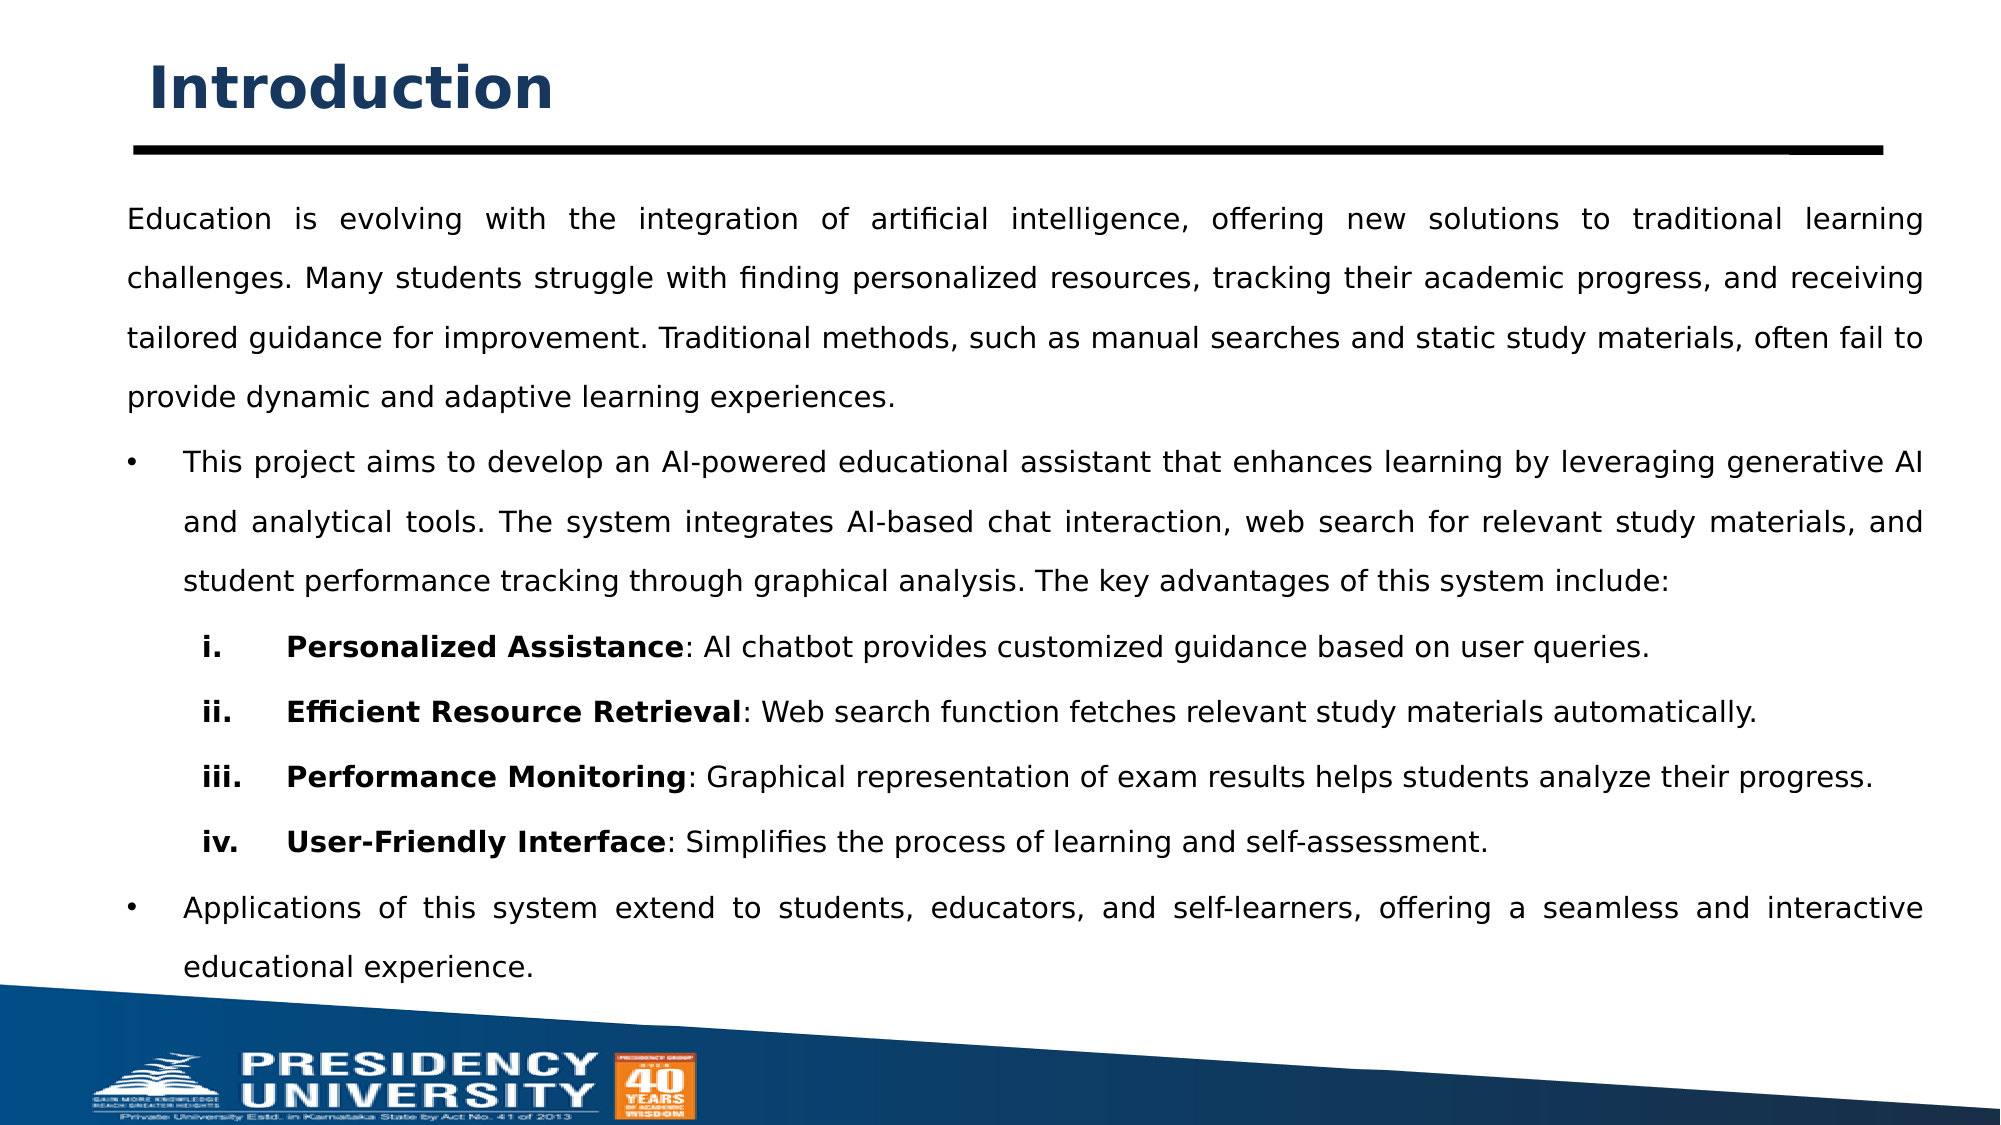

# Introduction
Education is evolving with the integration of artificial intelligence, offering new solutions to traditional learning challenges. Many students struggle with finding personalized resources, tracking their academic progress, and receiving tailored guidance for improvement. Traditional methods, such as manual searches and static study materials, often fail to provide dynamic and adaptive learning experiences.
This project aims to develop an AI-powered educational assistant that enhances learning by leveraging generative AI and analytical tools. The system integrates AI-based chat interaction, web search for relevant study materials, and student performance tracking through graphical analysis. The key advantages of this system include:
Personalized Assistance: AI chatbot provides customized guidance based on user queries.
Efficient Resource Retrieval: Web search function fetches relevant study materials automatically.
Performance Monitoring: Graphical representation of exam results helps students analyze their progress.
User-Friendly Interface: Simplifies the process of learning and self-assessment.
Applications of this system extend to students, educators, and self-learners, offering a seamless and interactive educational experience.